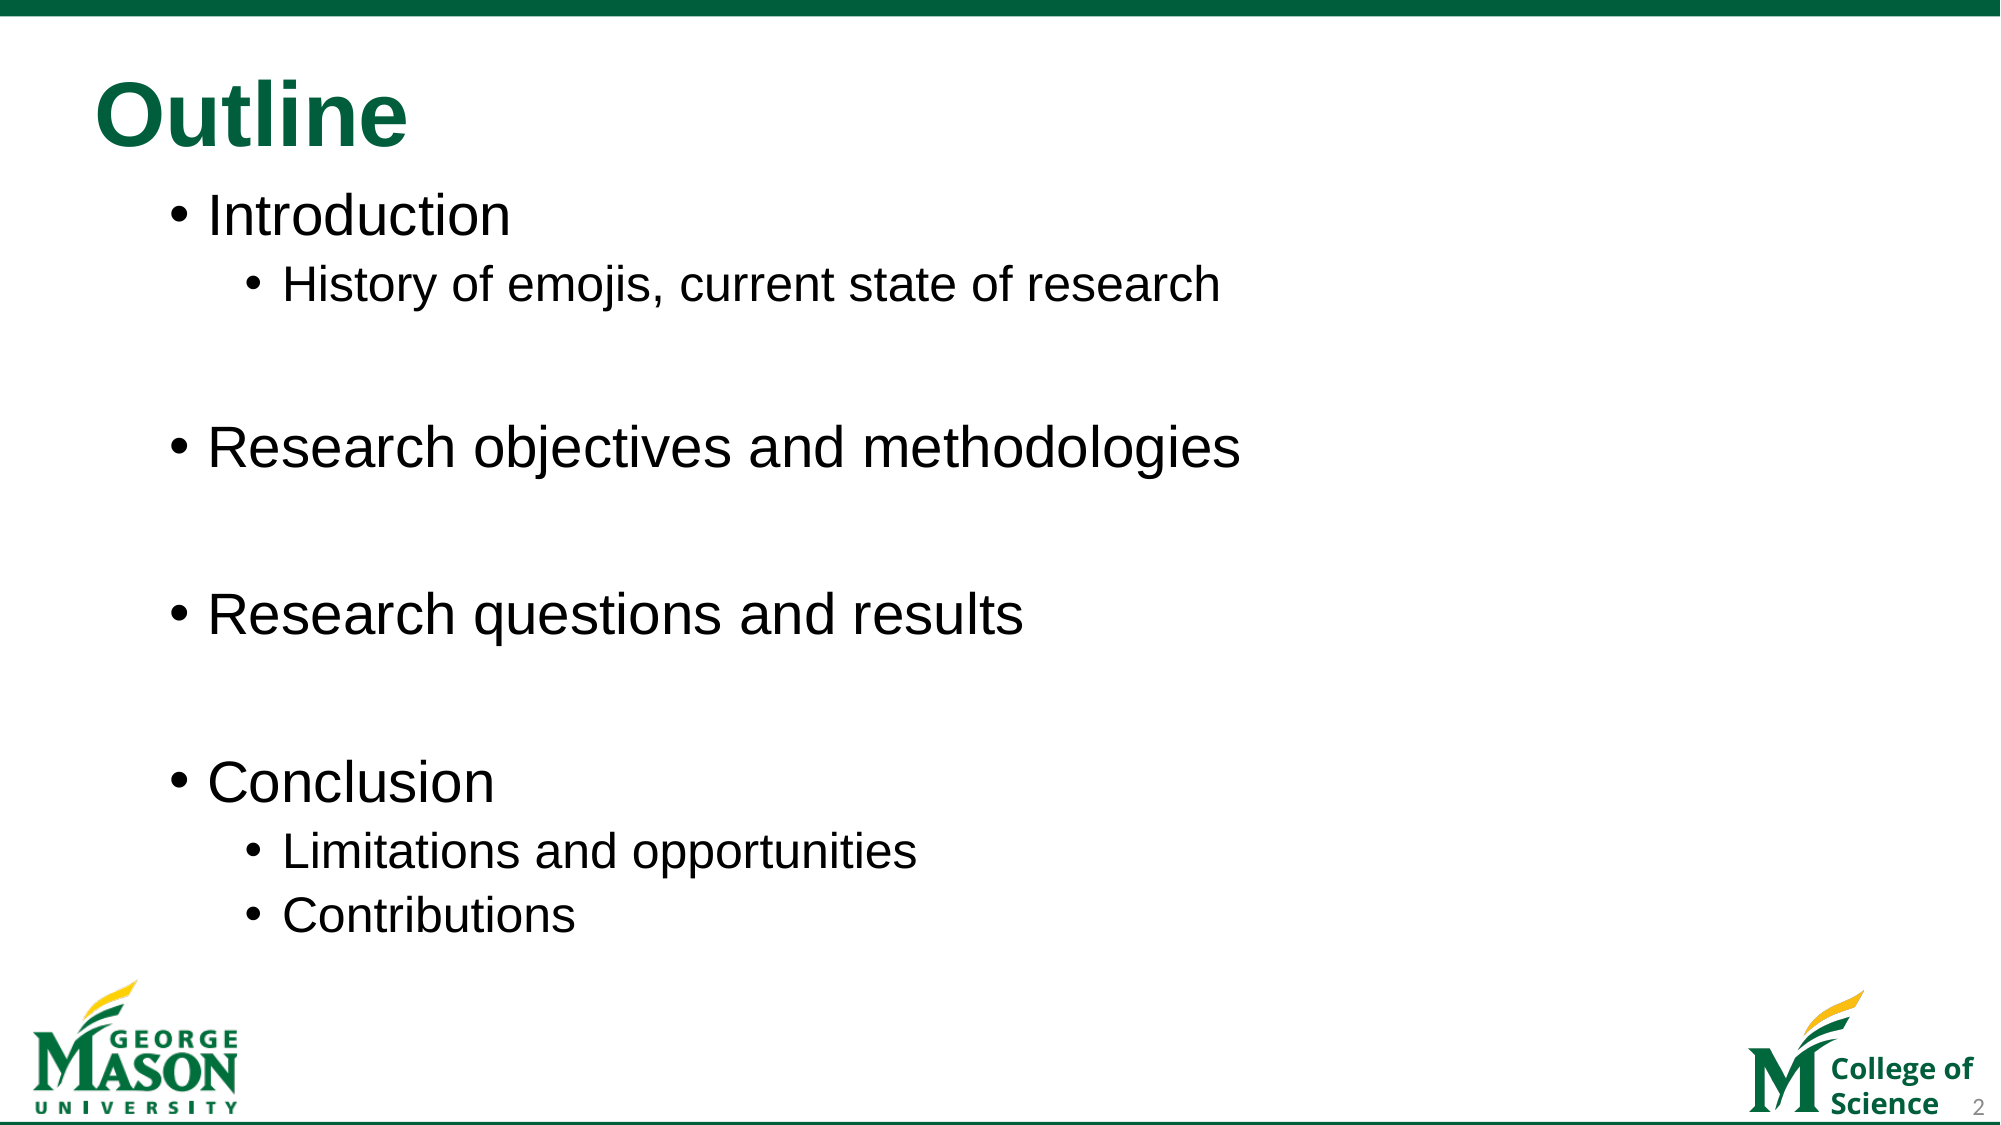

# Outline
Introduction
History of emojis, current state of research

Research objectives and methodologies

Research questions and results

Conclusion
Limitations and opportunities
Contributions

2